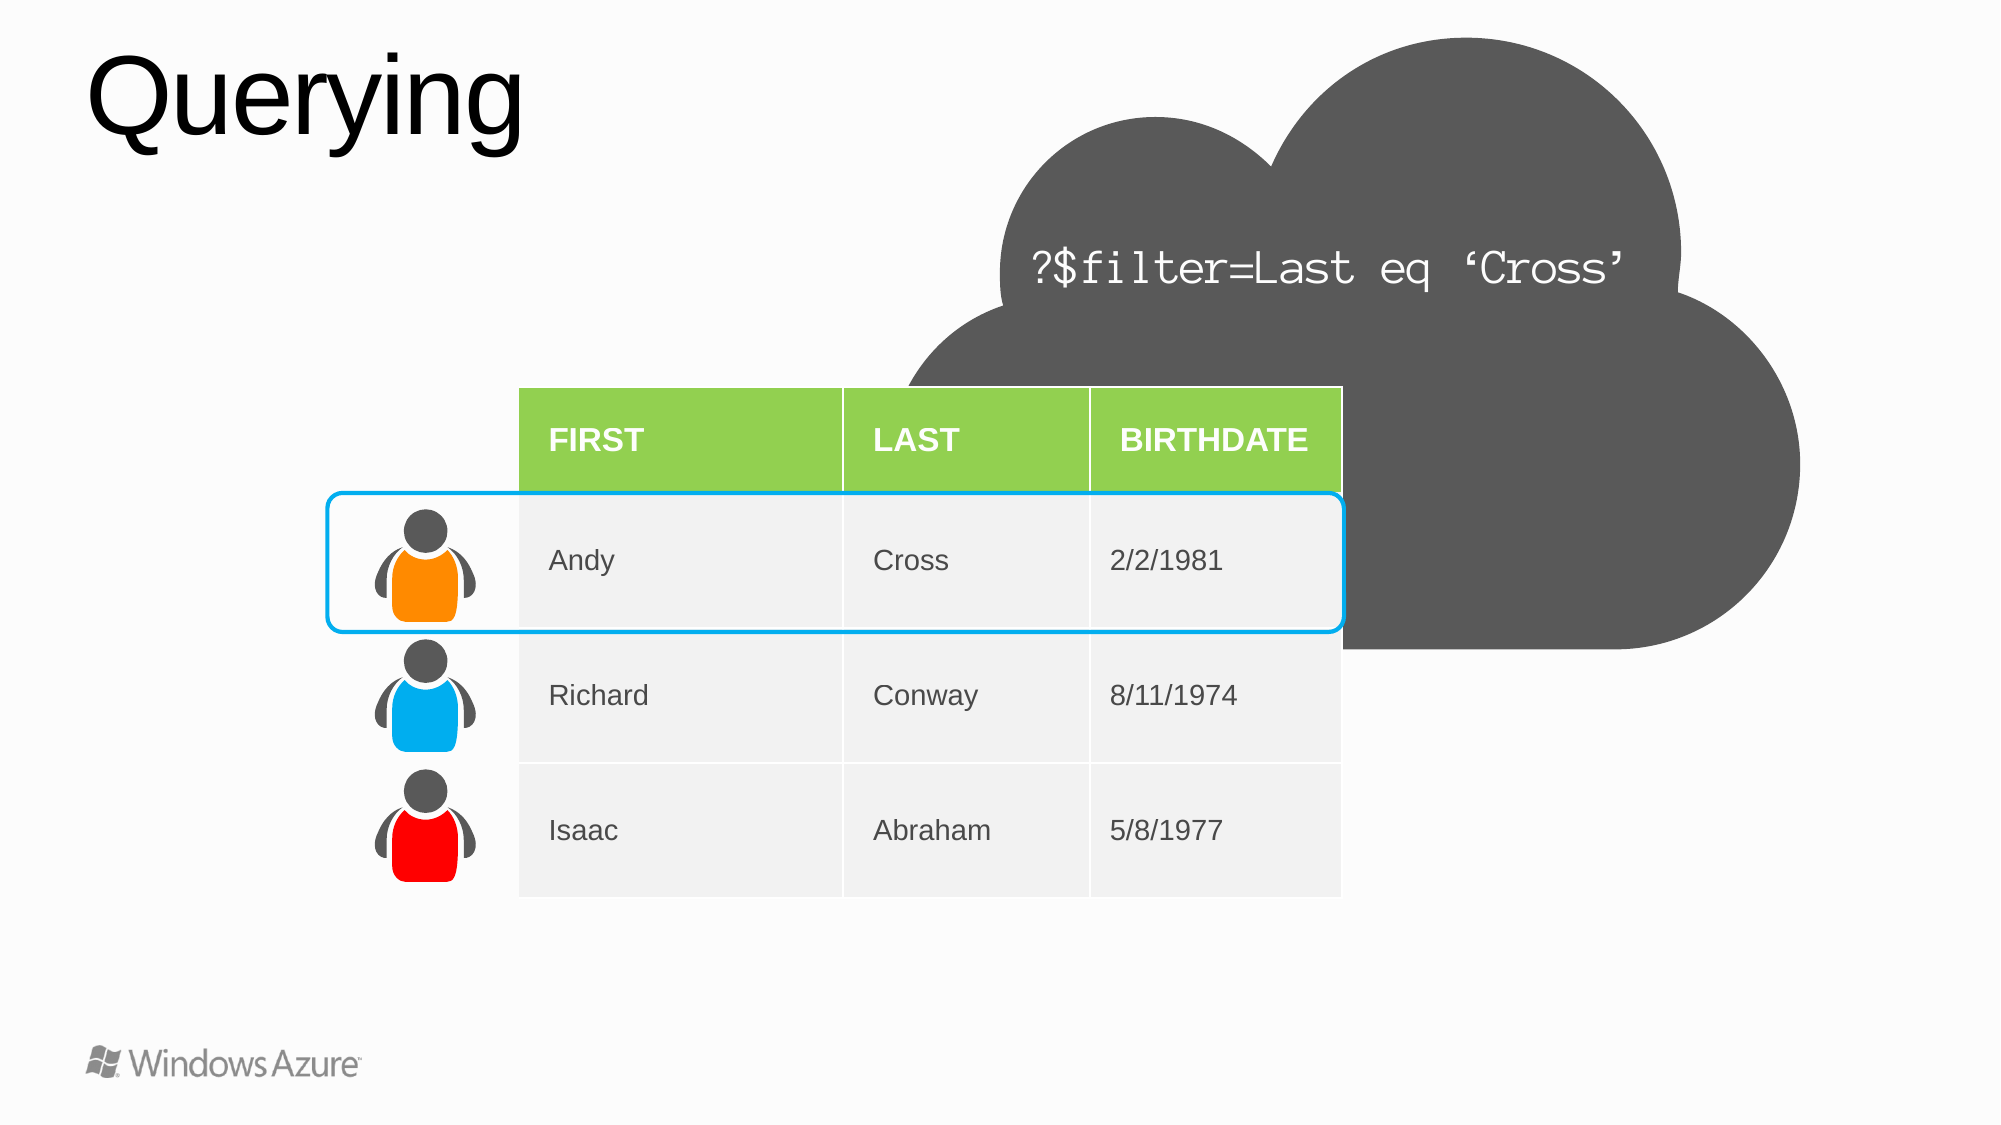

# Querying

?$filter=Last eq ‘Cross’
|  | FIRST | LAST | BIRTHDATE |
| --- | --- | --- | --- |
|  | Andy | Cross | 2/2/1981 |
|  | Richard | Conway | 8/11/1974 |
|  | Isaac | Abraham | 5/8/1977 |